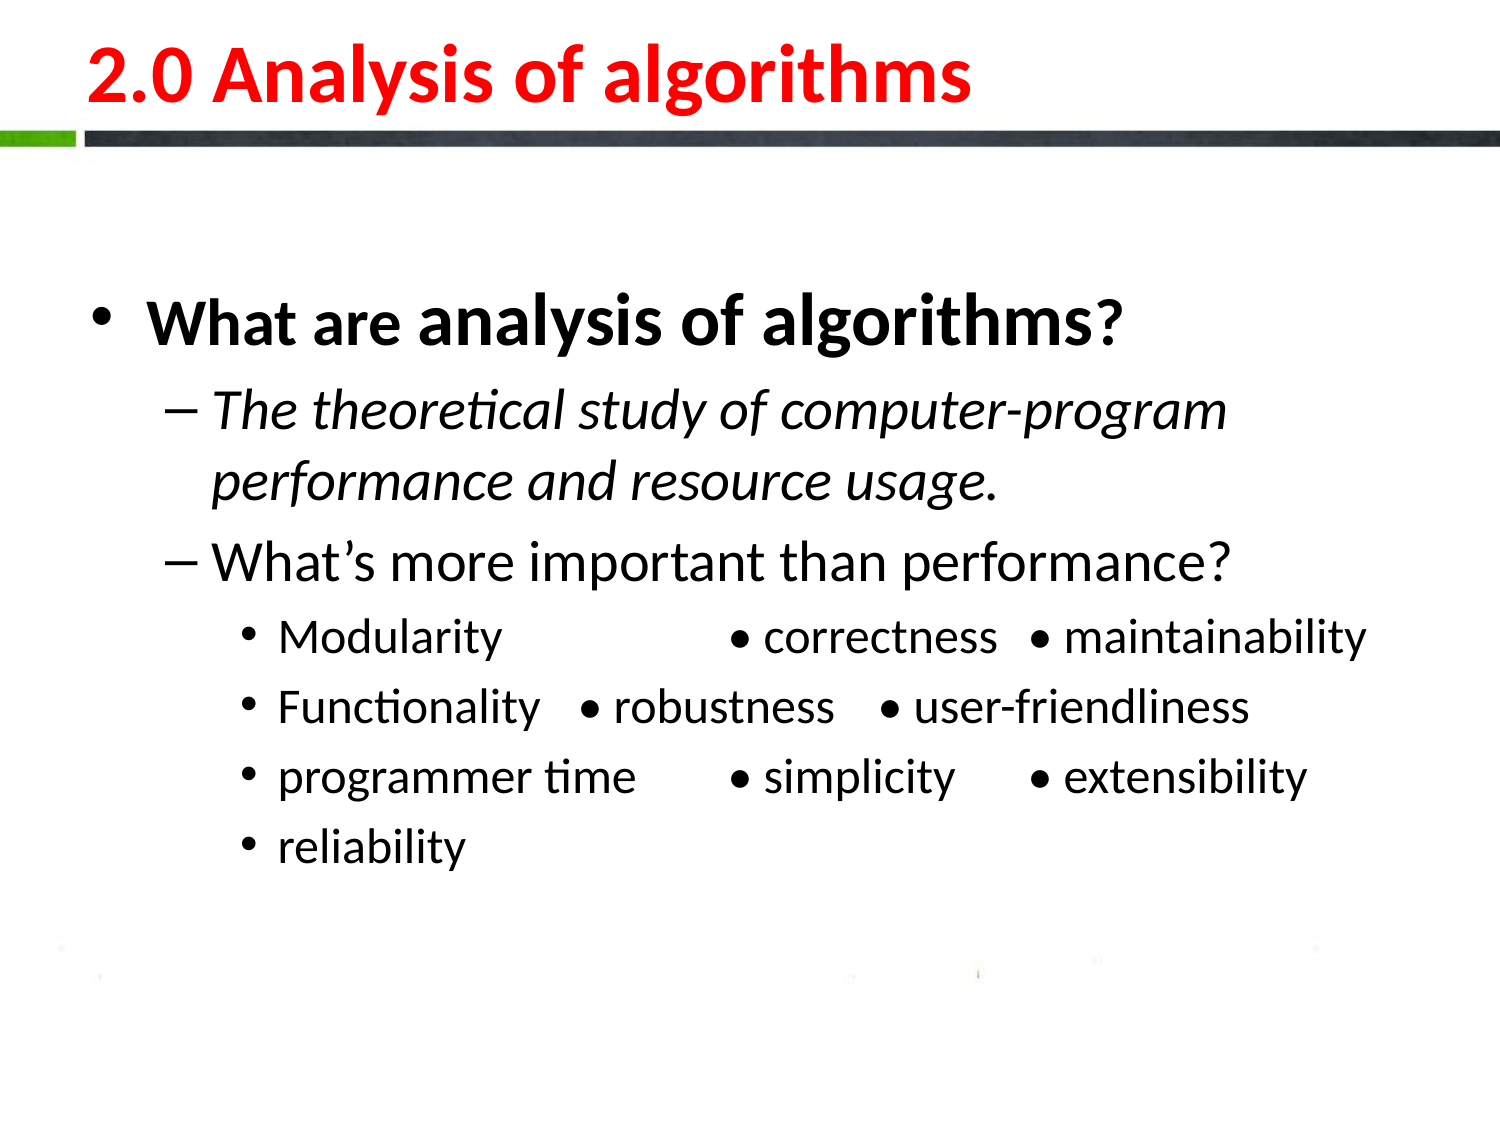

# 2.0 Analysis of algorithms
What are analysis of algorithms?
The theoretical study of computer-program performance and resource usage.
What’s more important than performance?
Modularity		• correctness	• maintainability
Functionality	• robustness	• user-friendliness
programmer time	• simplicity	• extensibility
reliability